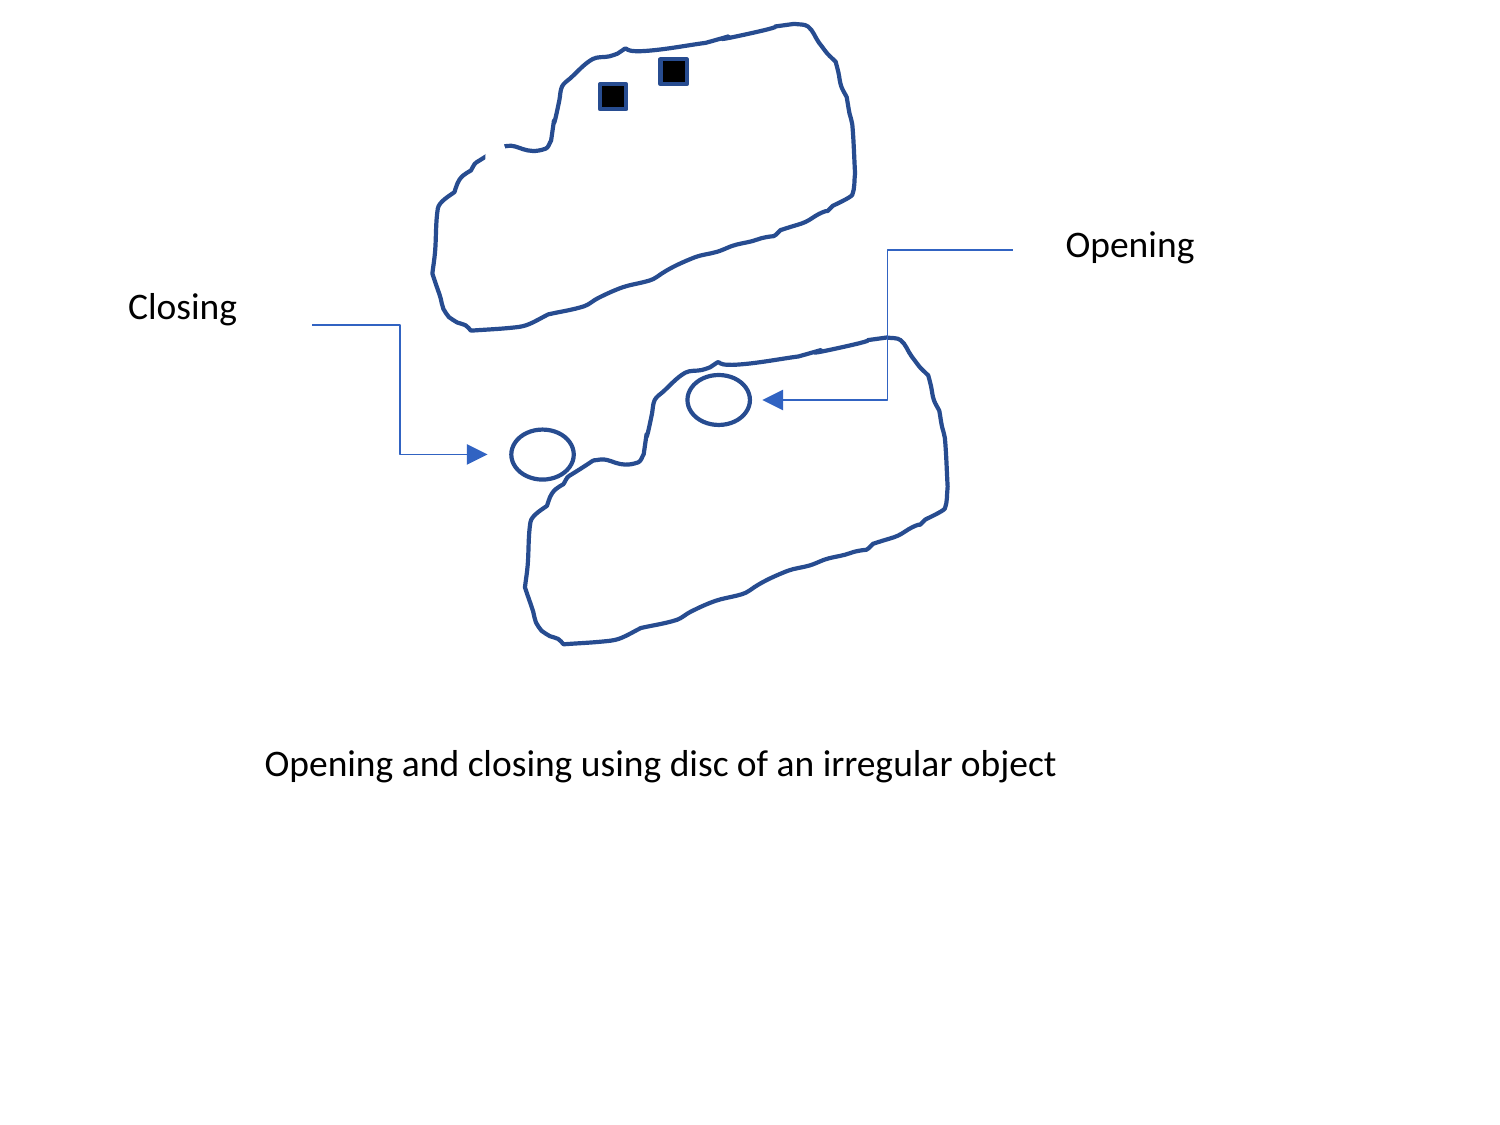

Opening

Closing

Opening and closing using disc of an irregular object